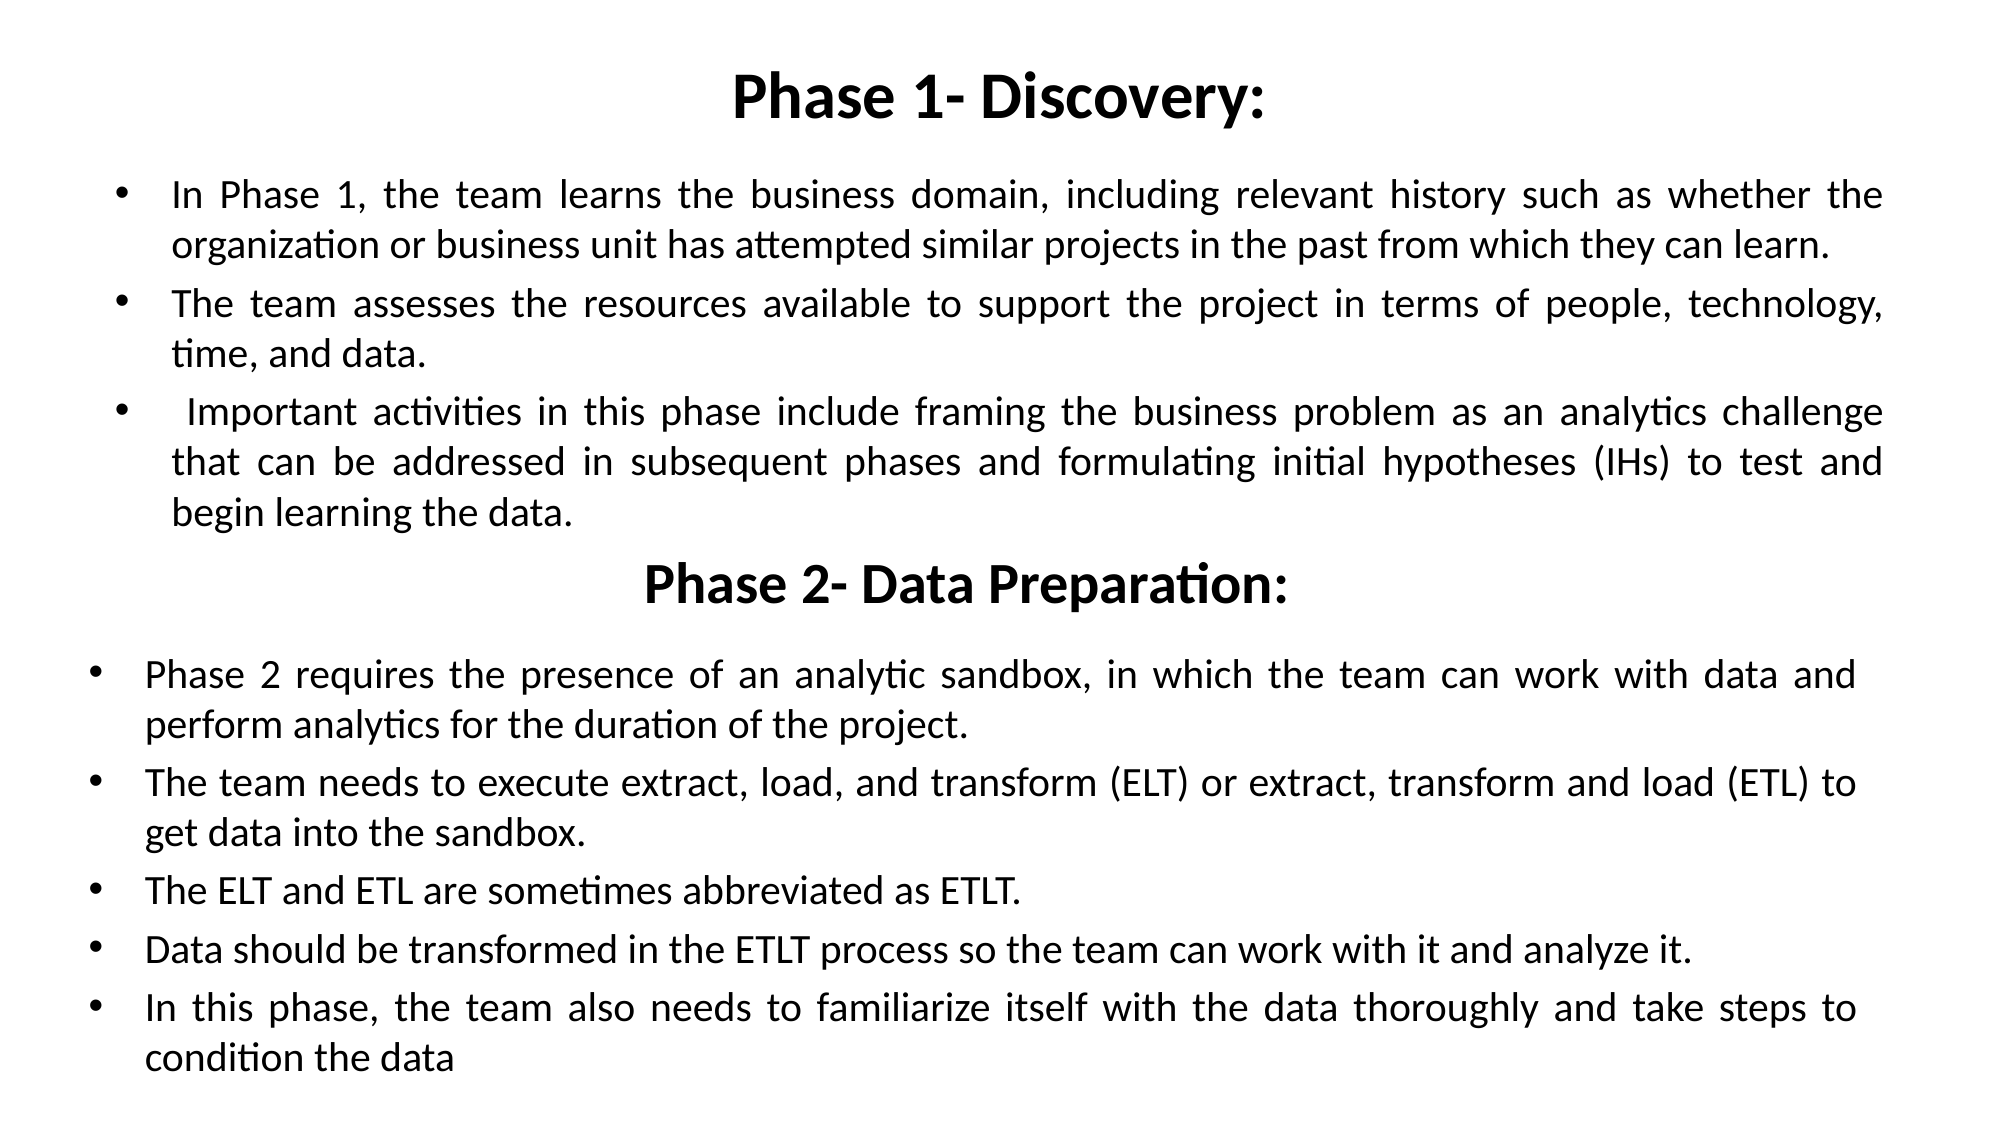

# Phase 1- Discovery:
In Phase 1, the team learns the business domain, including relevant history such as whether the organization or business unit has attempted similar projects in the past from which they can learn.
The team assesses the resources available to support the project in terms of people, technology, time, and data.
 Important activities in this phase include framing the business problem as an analytics challenge that can be addressed in subsequent phases and formulating initial hypotheses (IHs) to test and begin learning the data.
Phase 2- Data Preparation:
Phase 2 requires the presence of an analytic sandbox, in which the team can work with data and perform analytics for the duration of the project.
The team needs to execute extract, load, and transform (ELT) or extract, transform and load (ETL) to get data into the sandbox.
The ELT and ETL are sometimes abbreviated as ETLT.
Data should be transformed in the ETLT process so the team can work with it and analyze it.
In this phase, the team also needs to familiarize itself with the data thoroughly and take steps to condition the data